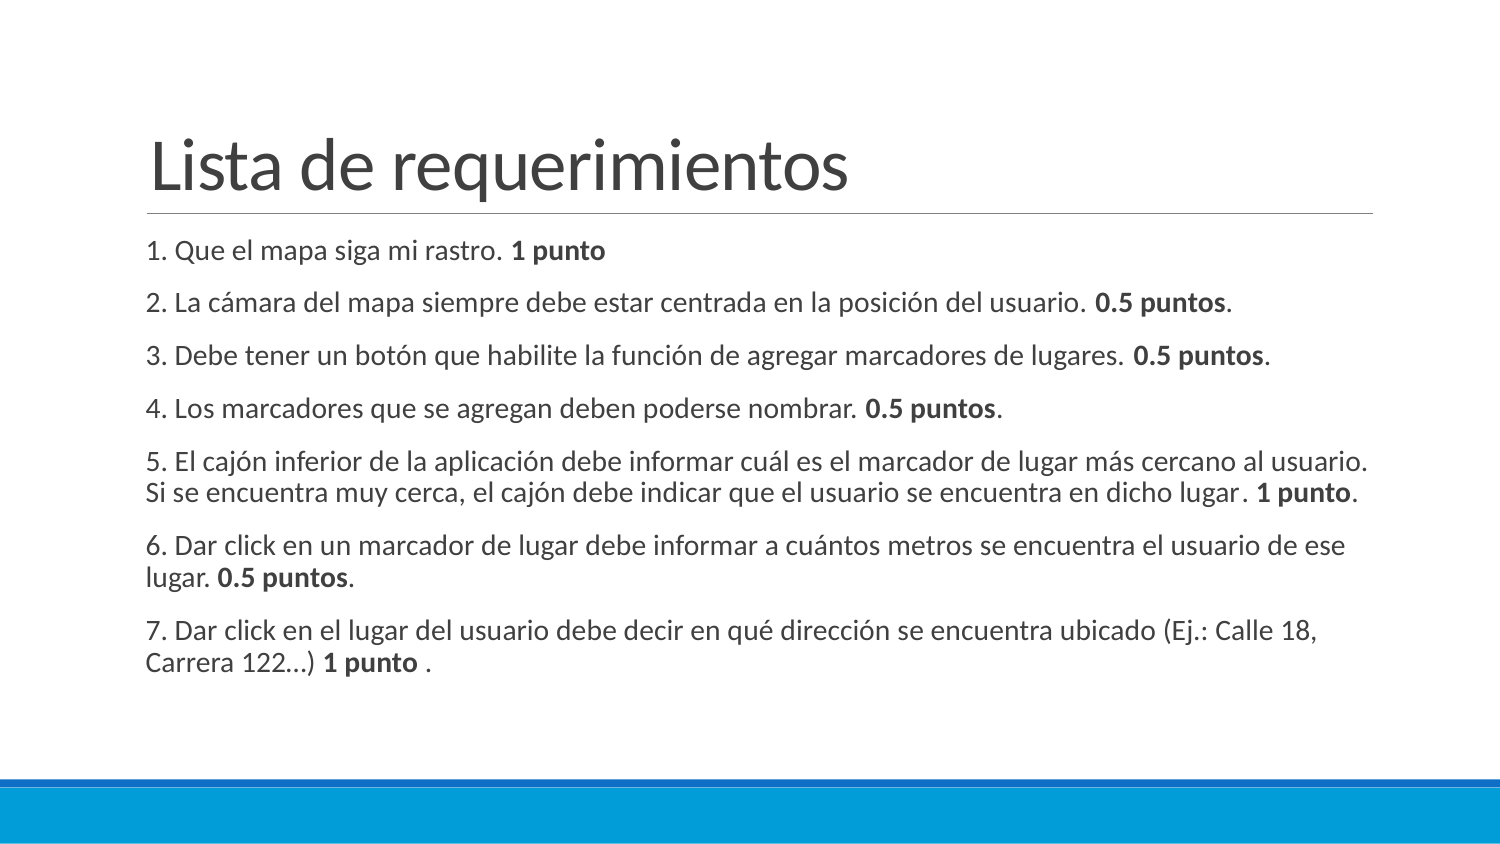

# Lista de requerimientos
1. Que el mapa siga mi rastro. 1 punto
2. La cámara del mapa siempre debe estar centrada en la posición del usuario. 0.5 puntos.
3. Debe tener un botón que habilite la función de agregar marcadores de lugares. 0.5 puntos.
4. Los marcadores que se agregan deben poderse nombrar. 0.5 puntos.
5. El cajón inferior de la aplicación debe informar cuál es el marcador de lugar más cercano al usuario. Si se encuentra muy cerca, el cajón debe indicar que el usuario se encuentra en dicho lugar. 1 punto.
6. Dar click en un marcador de lugar debe informar a cuántos metros se encuentra el usuario de ese lugar. 0.5 puntos.
7. Dar click en el lugar del usuario debe decir en qué dirección se encuentra ubicado (Ej.: Calle 18, Carrera 122…) 1 punto .